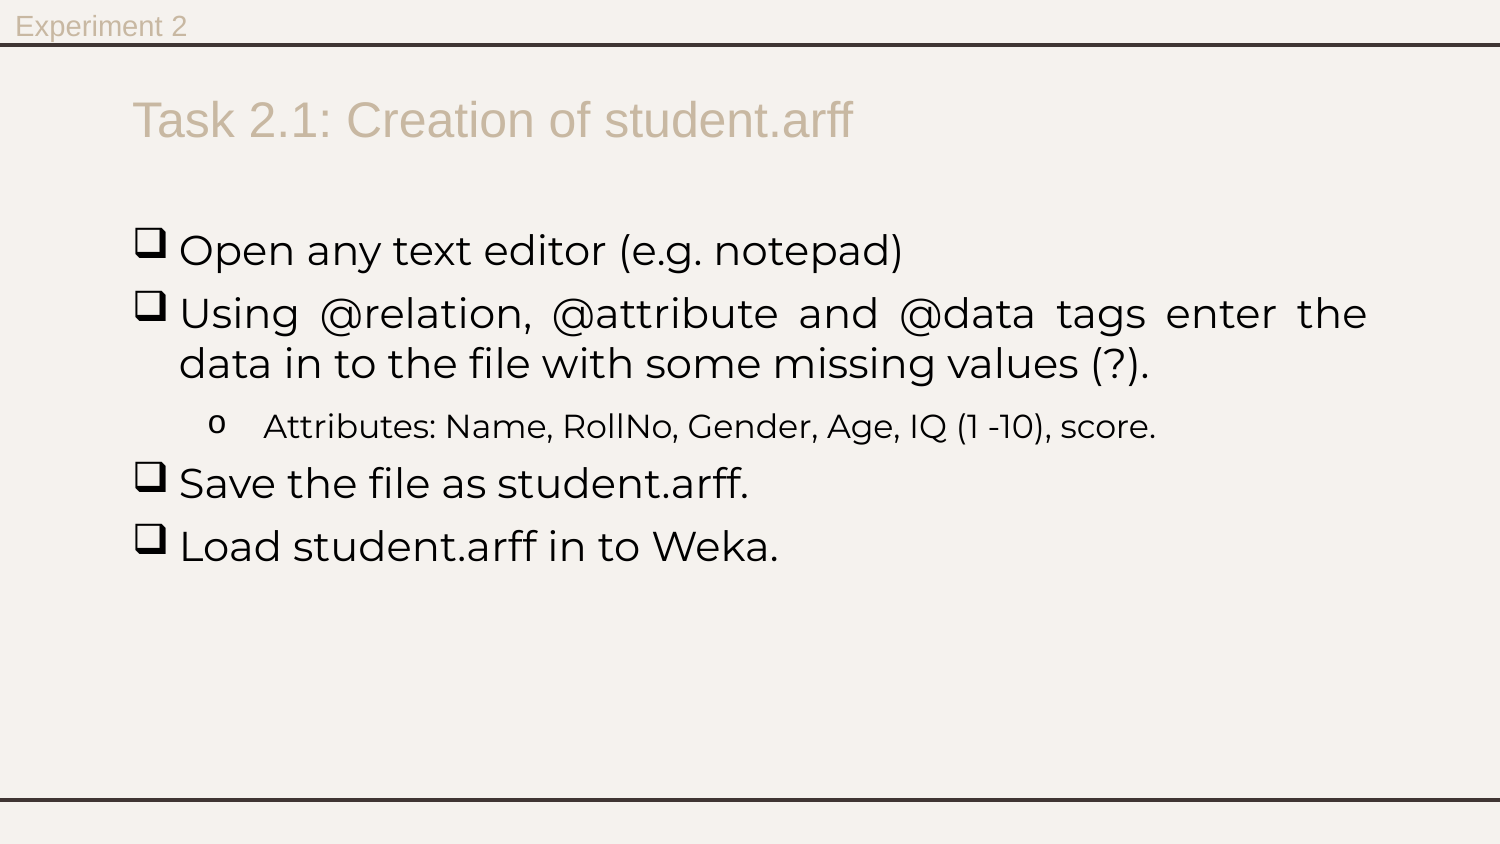

Experiment 2
# Task 2.1: Creation of student.arff
Open any text editor (e.g. notepad)
Using @relation, @attribute and @data tags enter the data in to the file with some missing values (?).
Attributes: Name, RollNo, Gender, Age, IQ (1 -10), score.
Save the file as student.arff.
Load student.arff in to Weka.